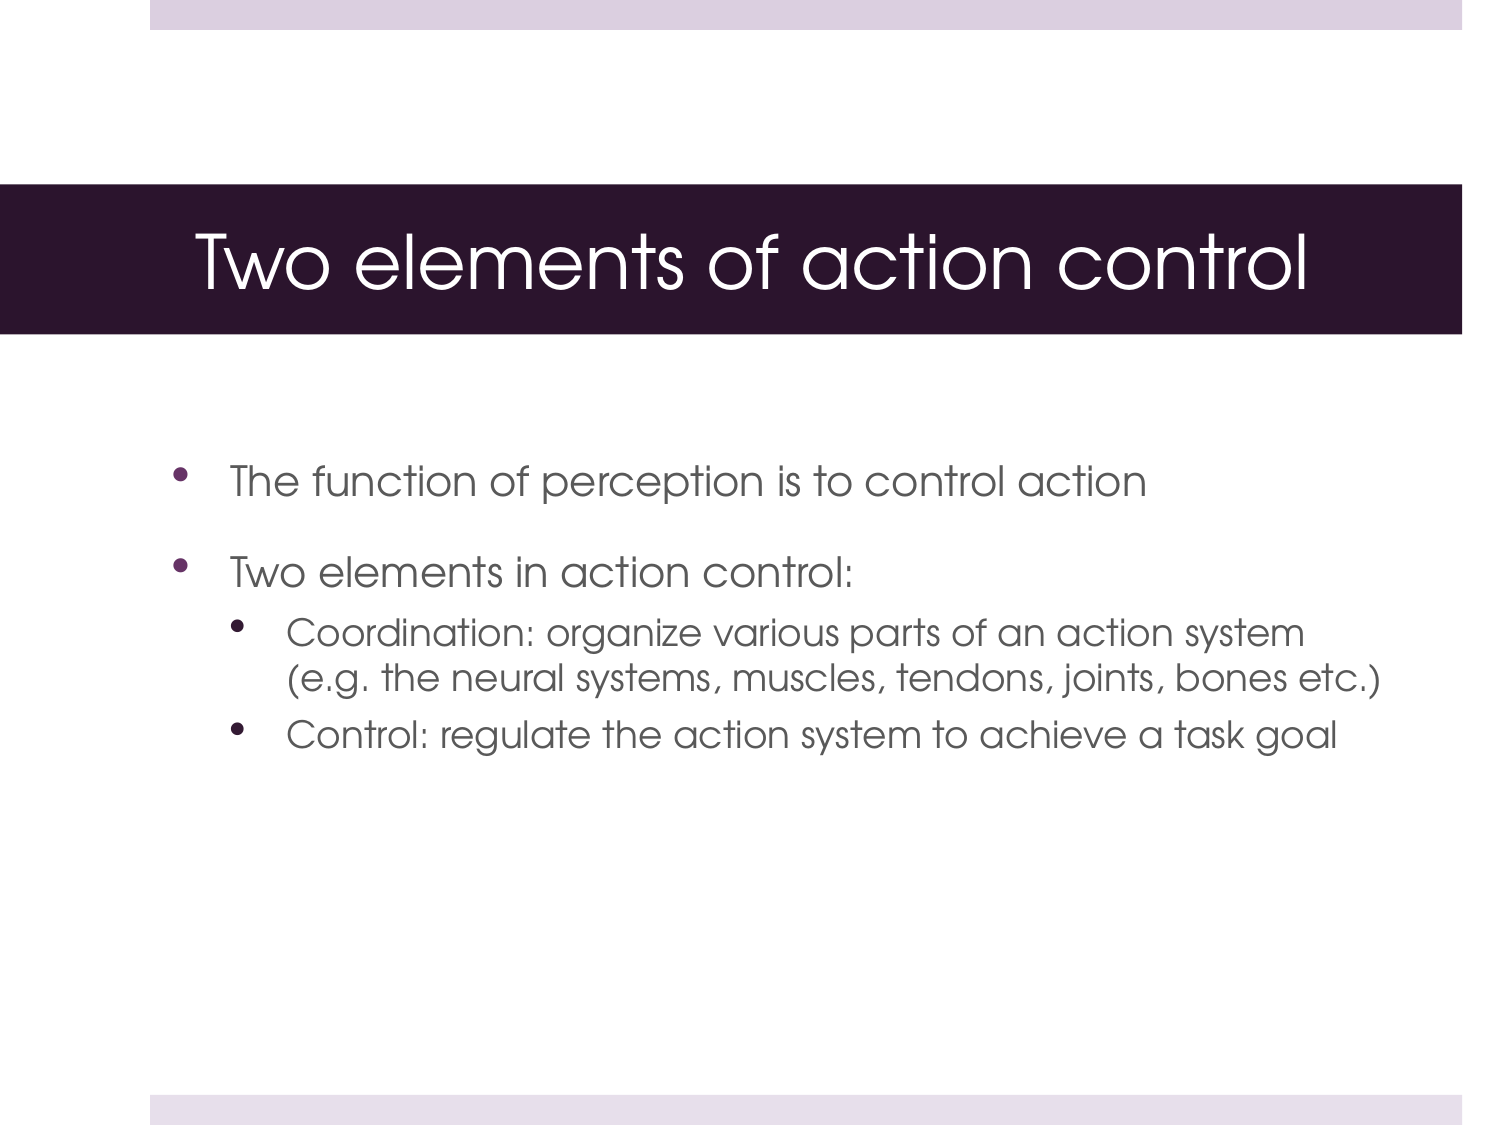

# Two elements of action control

The function of perception is to control action
Two elements in action control:
Coordination: organize various parts of an action system (e.g. the neural systems, muscles, tendons, joints, bones etc.)
Control: regulate the action system to achieve a task goal